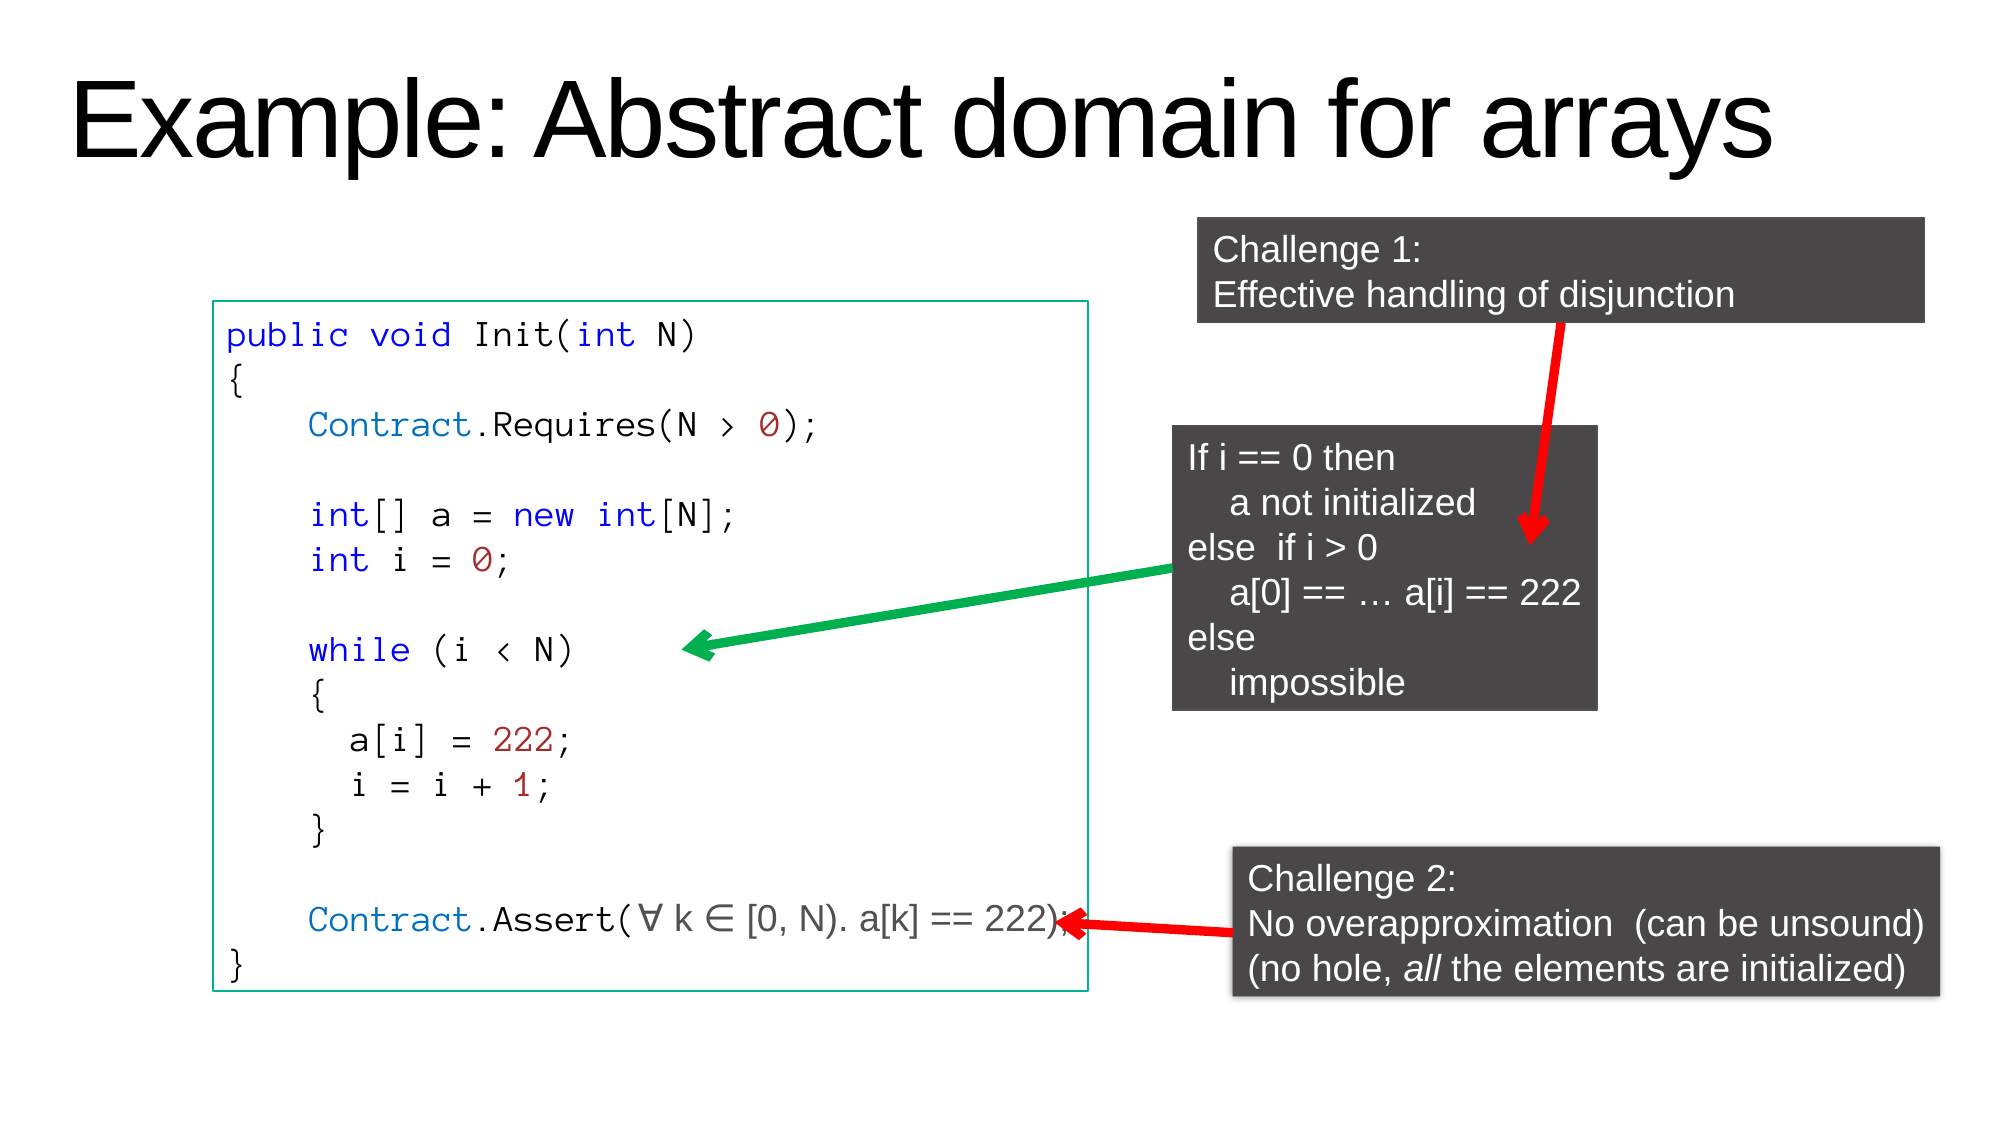

# Example: Abstract domain for arrays
Challenge 1:
Effective handling of disjunction
public void Init(int N)
{
    Contract.Requires(N > 0);

    int[] a = new int[N];
    int i = 0;

    while (i < N)
    {
      a[i] = 222;
      i = i + 1;
    }

    Contract.Assert(∀ k ∈ [0, N). a[k] == 222);
}
If i == 0 then
    a not initialized
else  if i > 0
    a[0] == … a[i] == 222
else
    impossible
Challenge 2:
No overapproximation  (can be unsound)
(no hole, all the elements are initialized)